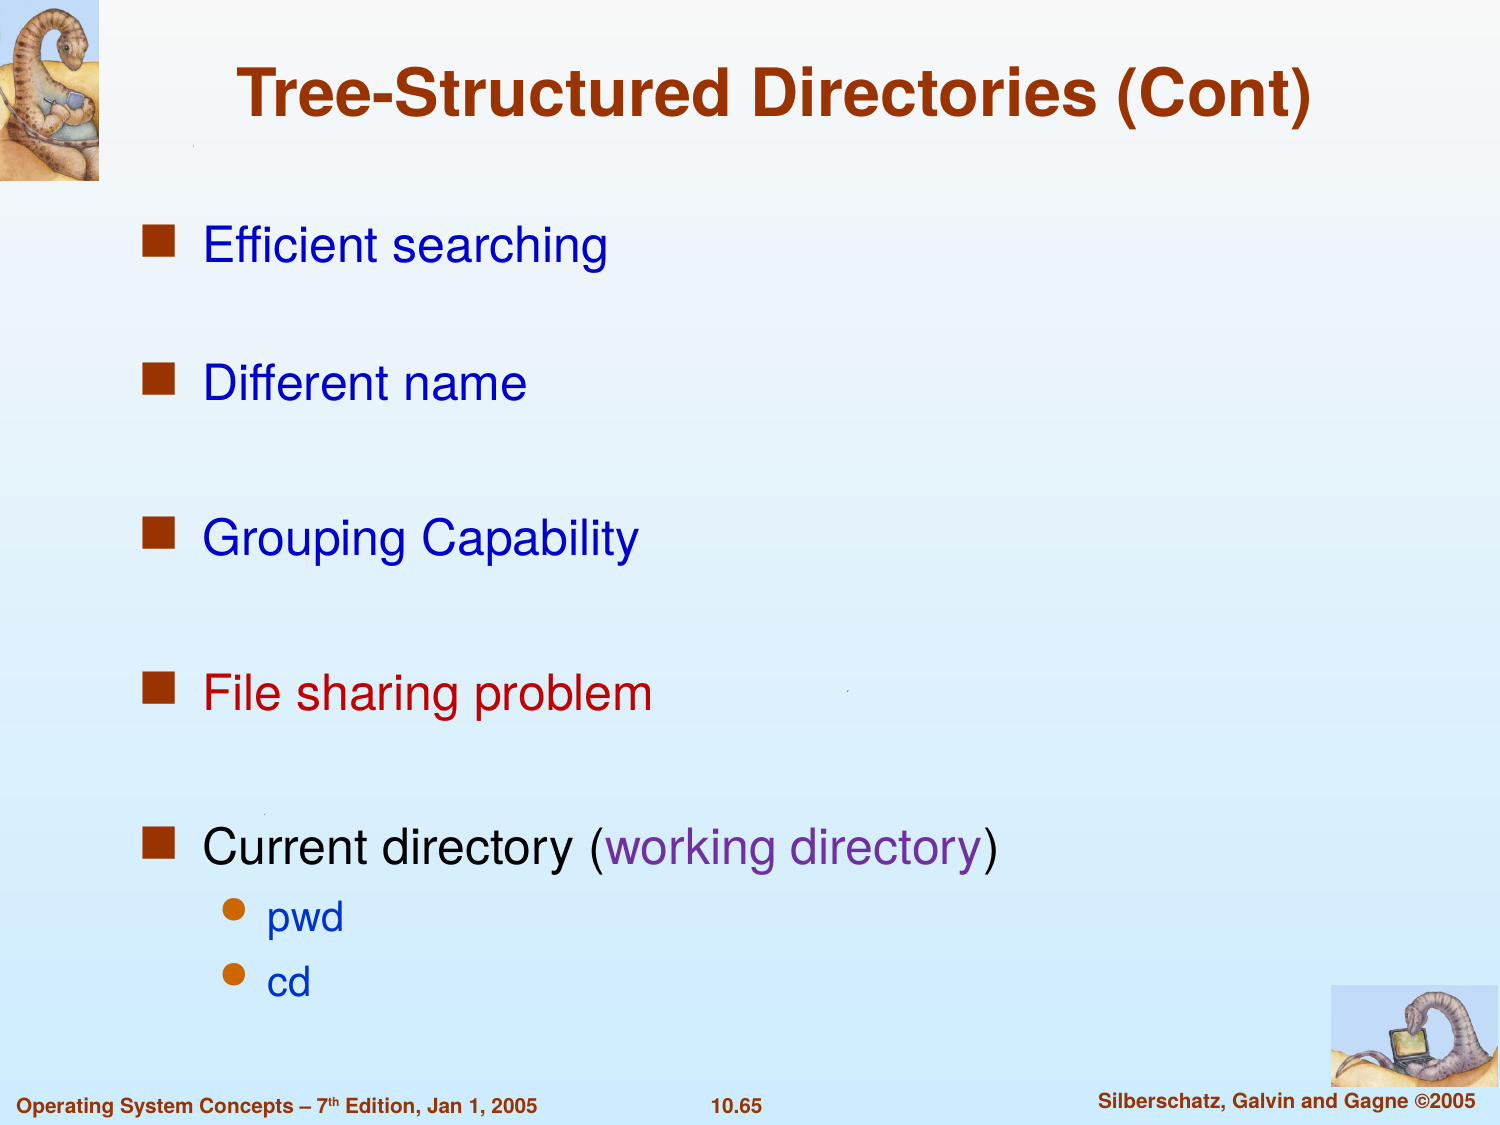

Tree-Structured Directories (Cont)
Efficient searching
Different name

Grouping Capability

File sharing problem

Current directory (working directory)
pwd
cd